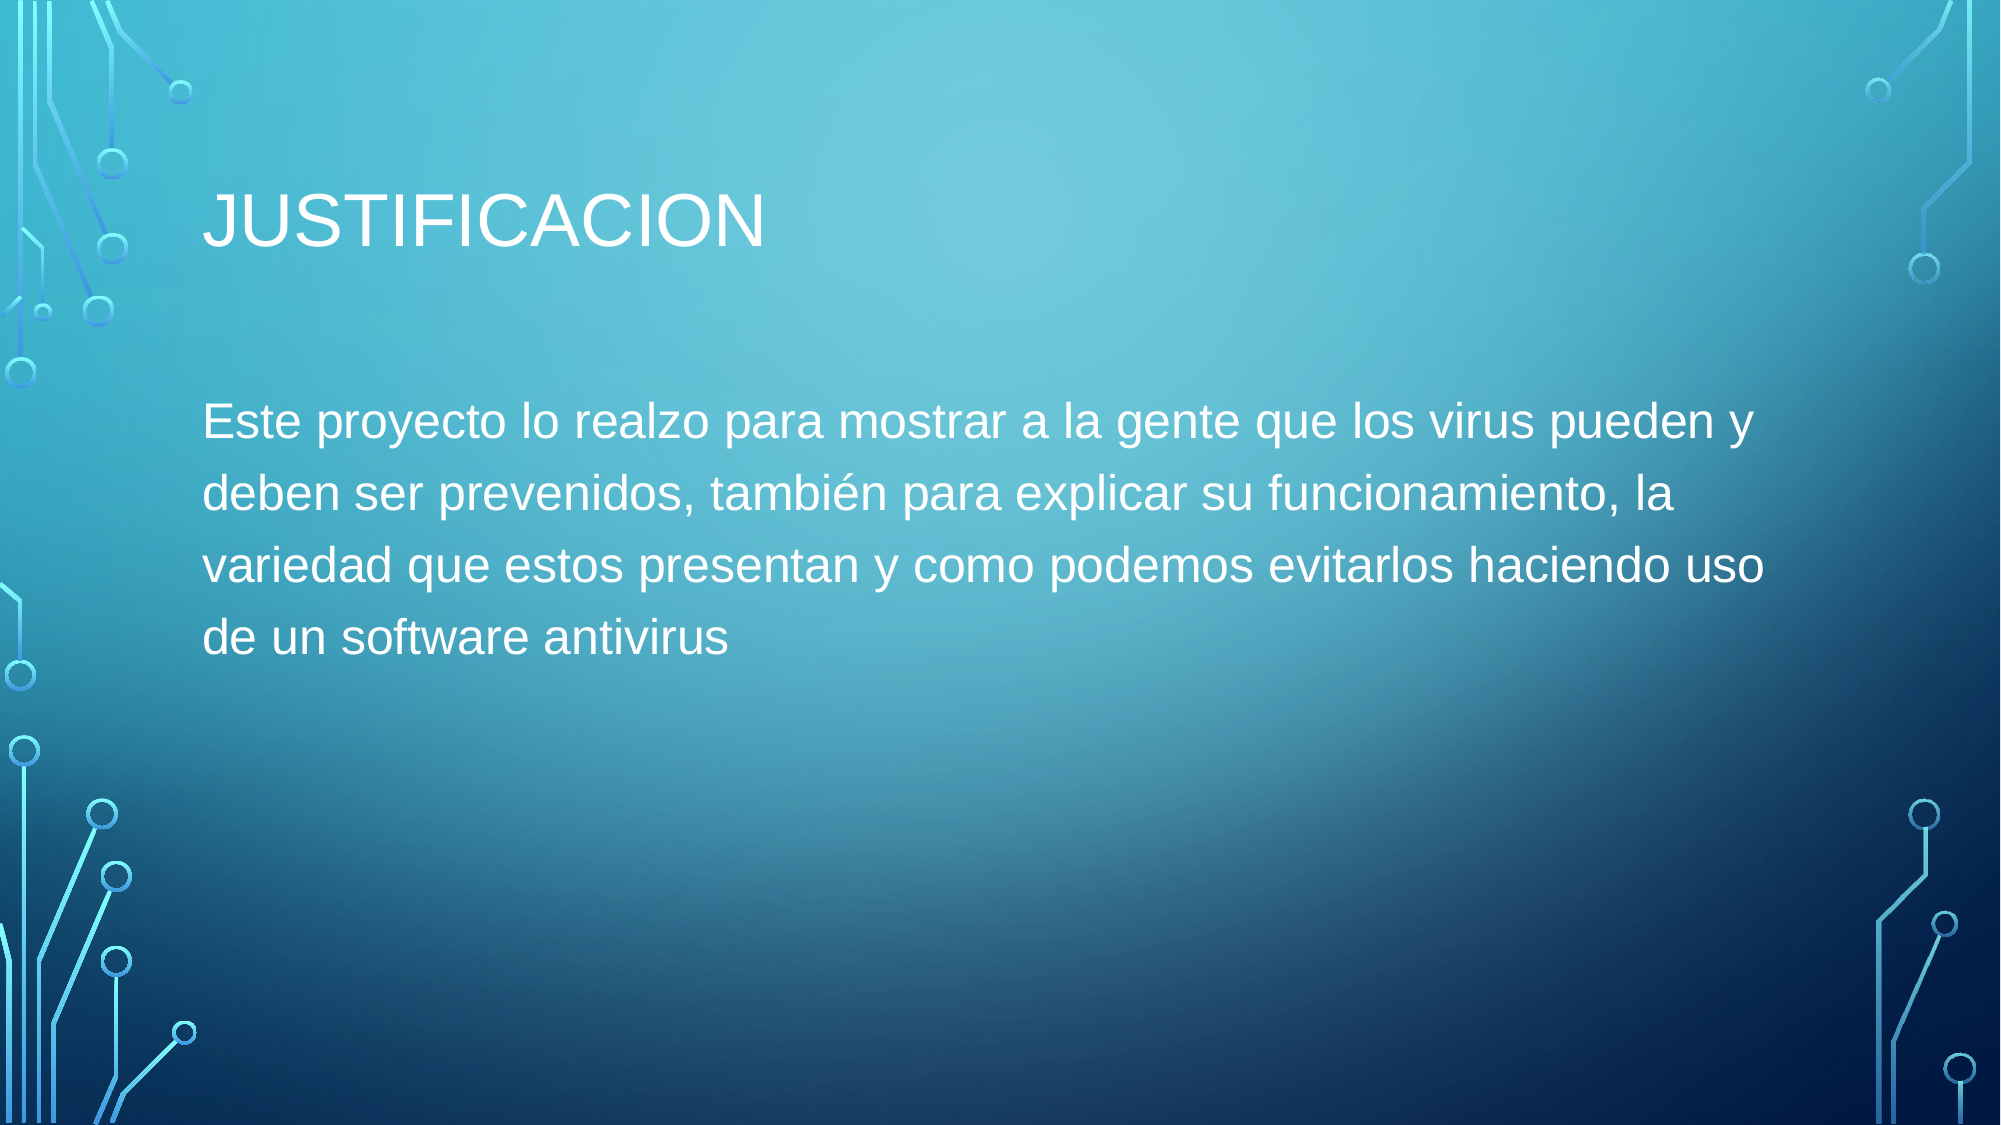

# justificacion
Este proyecto lo realzo para mostrar a la gente que los virus pueden y deben ser prevenidos, también para explicar su funcionamiento, la variedad que estos presentan y como podemos evitarlos haciendo uso de un software antivirus